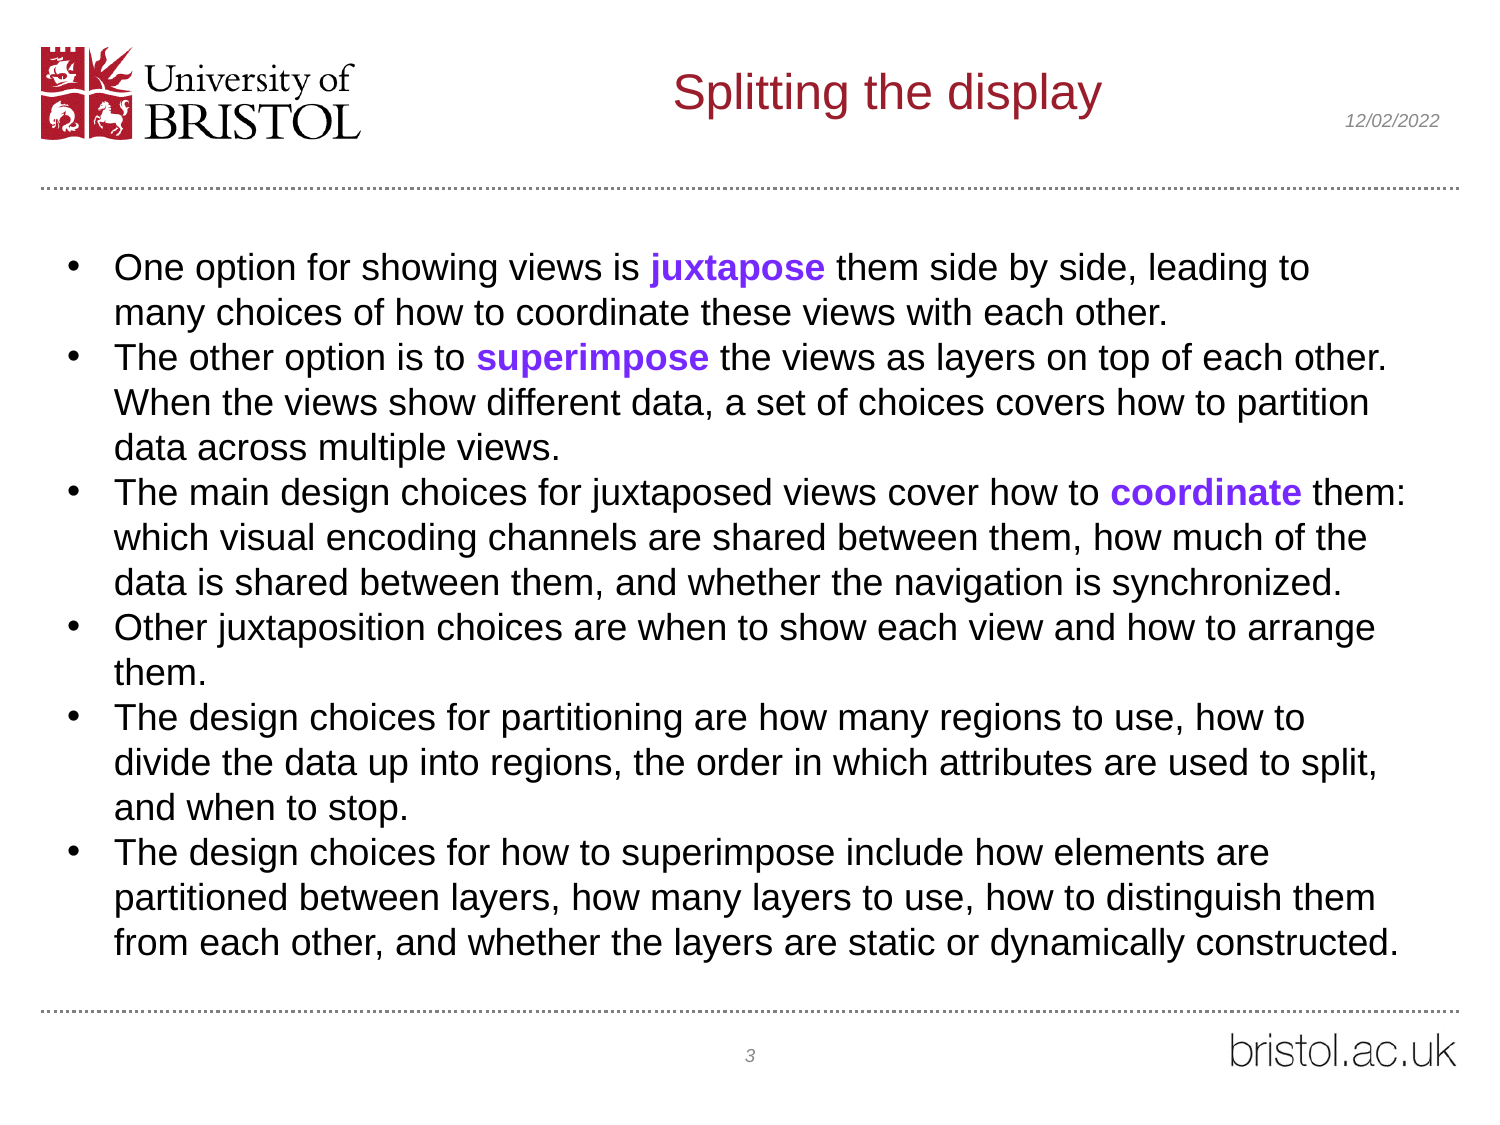

# Splitting the display
12/02/2022
One option for showing views is juxtapose them side by side, leading to many choices of how to coordinate these views with each other.
The other option is to superimpose the views as layers on top of each other. When the views show different data, a set of choices covers how to partition data across multiple views.
The main design choices for juxtaposed views cover how to coordinate them: which visual encoding channels are shared between them, how much of the data is shared between them, and whether the navigation is synchronized.
Other juxtaposition choices are when to show each view and how to arrange them.
The design choices for partitioning are how many regions to use, how to divide the data up into regions, the order in which attributes are used to split, and when to stop.
The design choices for how to superimpose include how elements are partitioned between layers, how many layers to use, how to distinguish them from each other, and whether the layers are static or dynamically constructed.

3